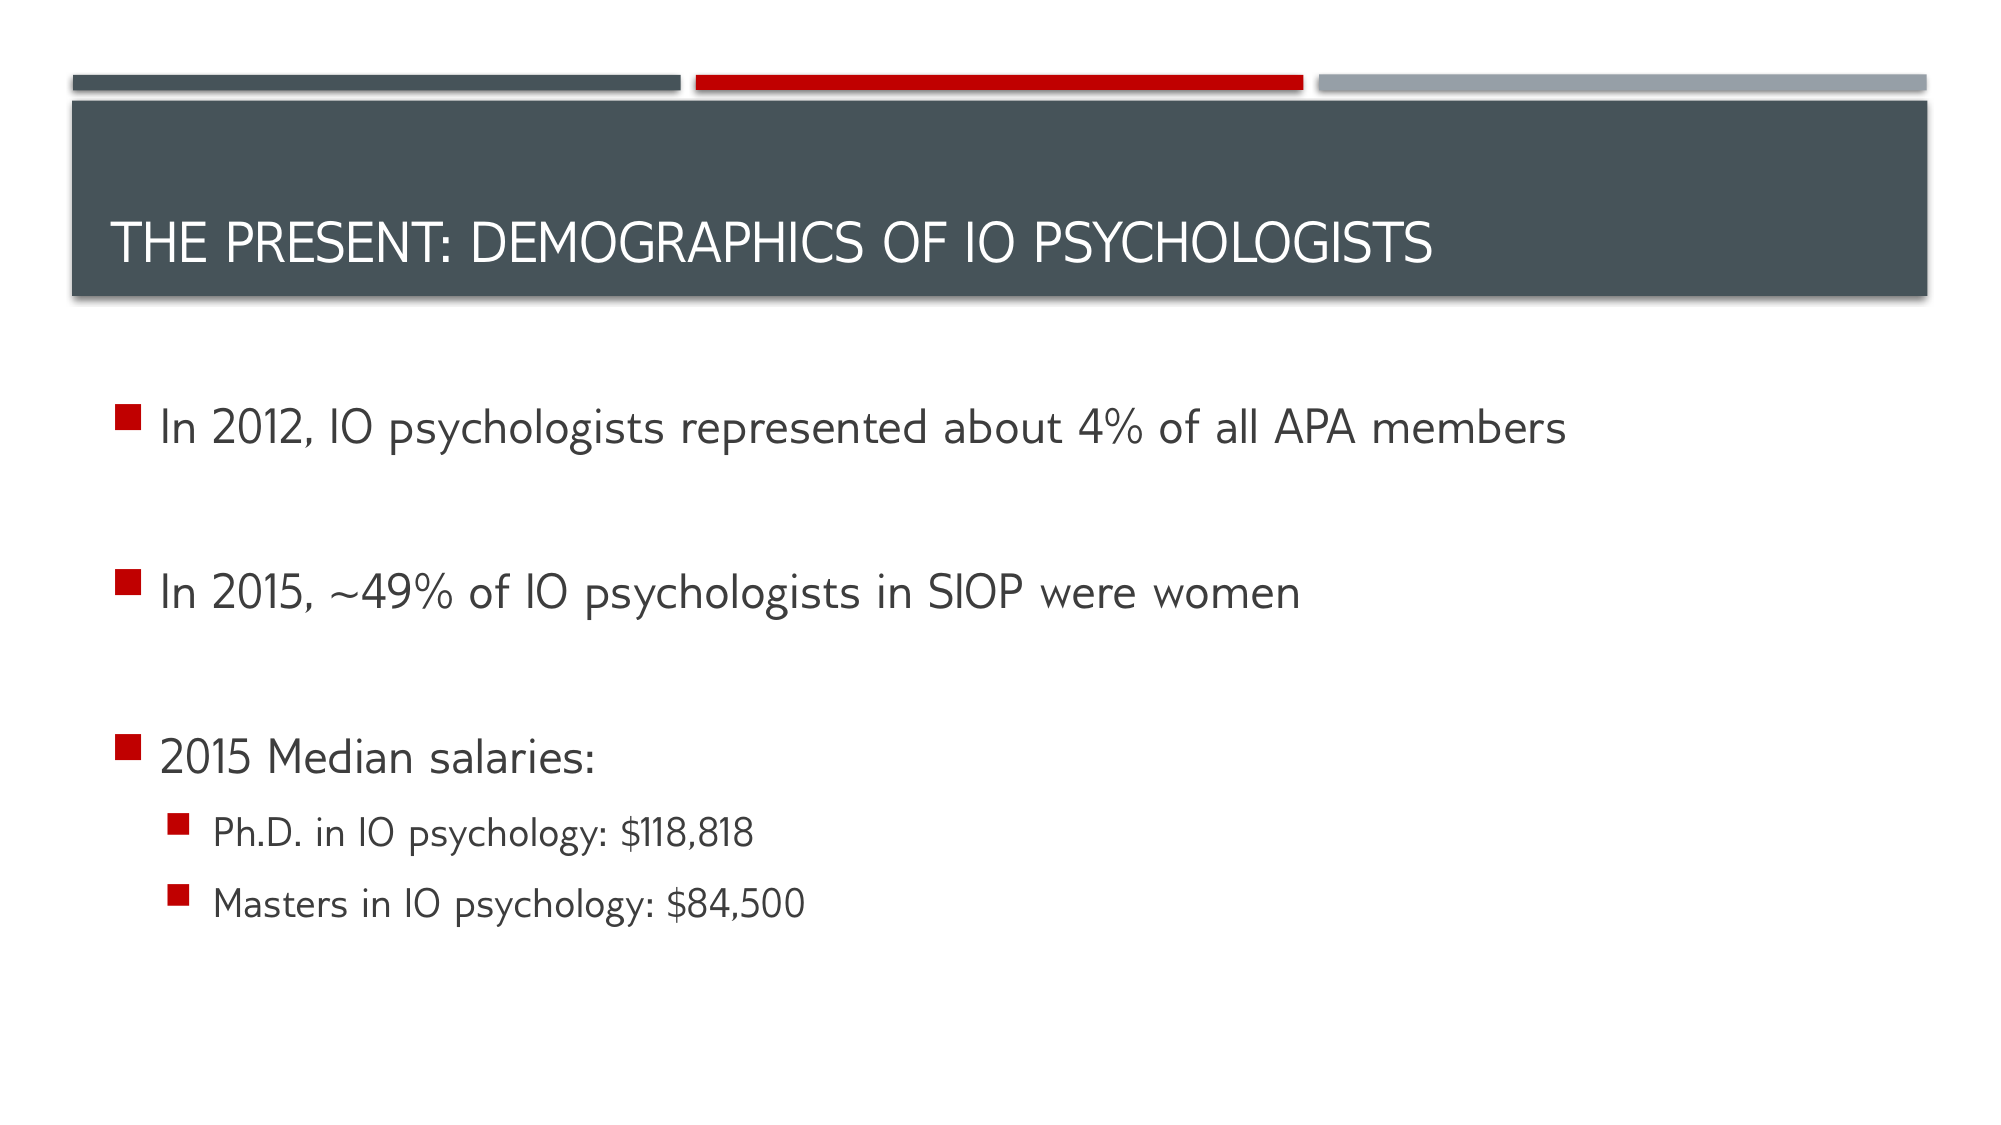

# The Present: Demographics of IO Psychologists
In 2012, IO psychologists represented about 4% of all APA members

In 2015, ~49% of IO psychologists in SIOP were women

2015 Median salaries:
Ph.D. in IO psychology: $118,818
Masters in IO psychology: $84,500